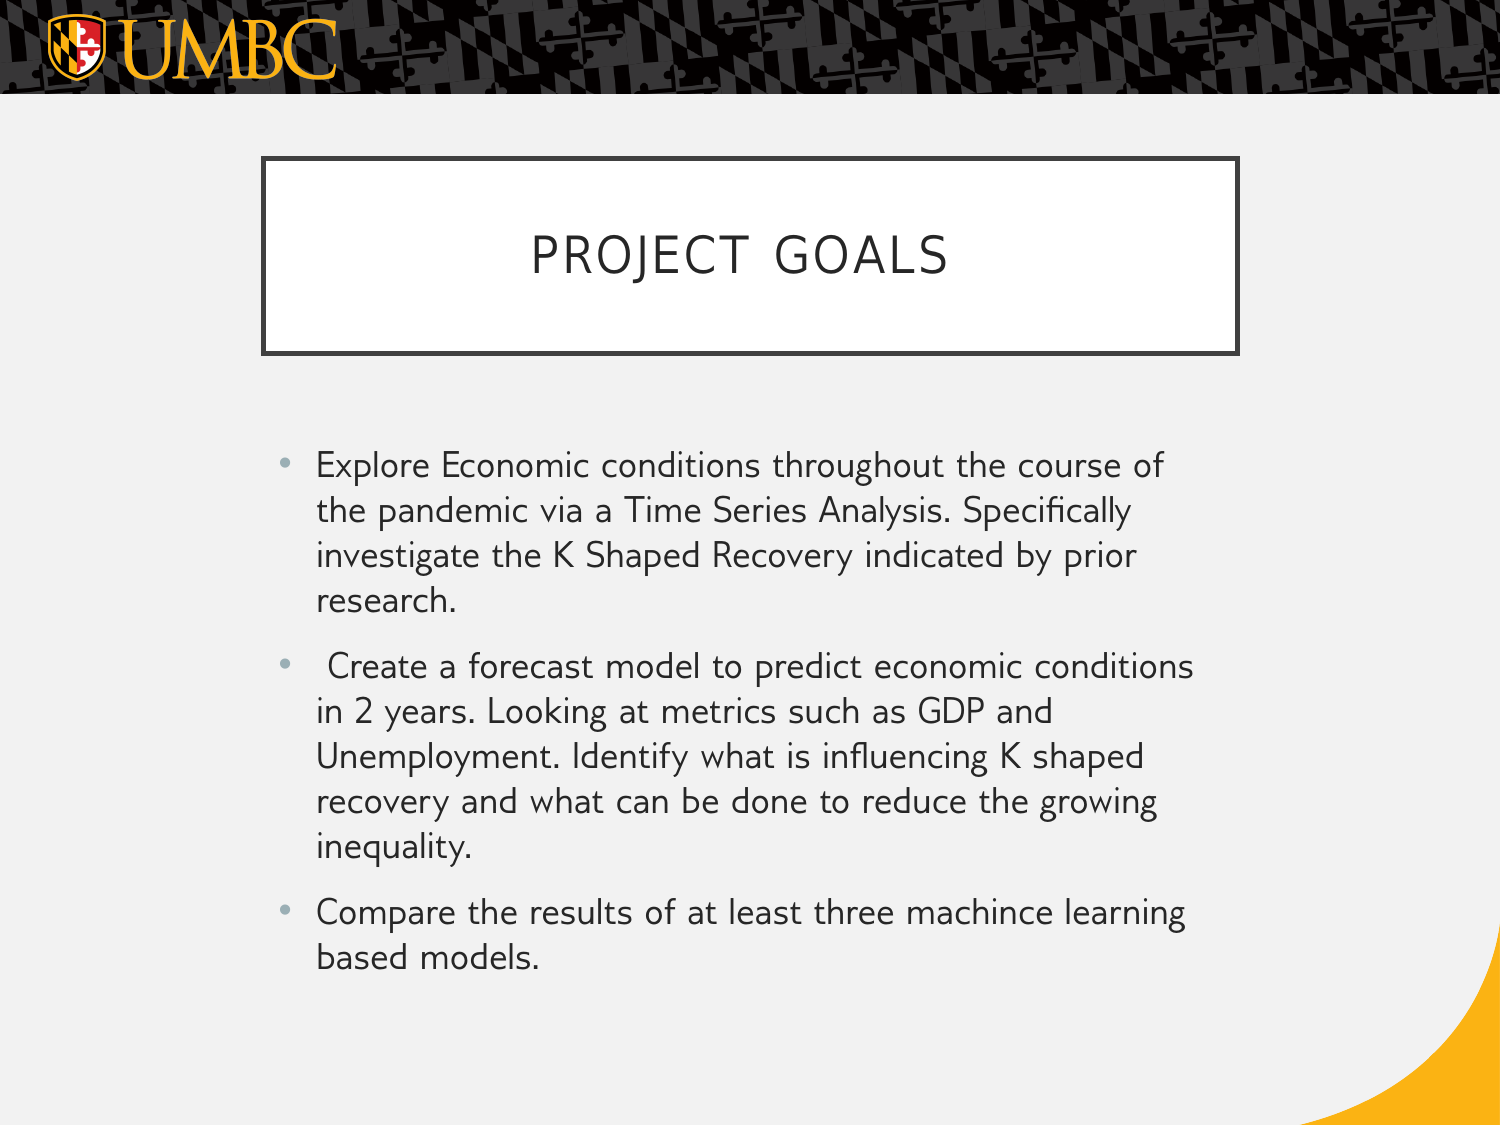

# Project Goals
Explore Economic conditions throughout the course of the pandemic via a Time Series Analysis. Specifically investigate the K Shaped Recovery indicated by prior research.
 Create a forecast model to predict economic conditions in 2 years. Looking at metrics such as GDP and Unemployment. Identify what is influencing K shaped recovery and what can be done to reduce the growing inequality.
Compare the results of at least three machince learning based models.